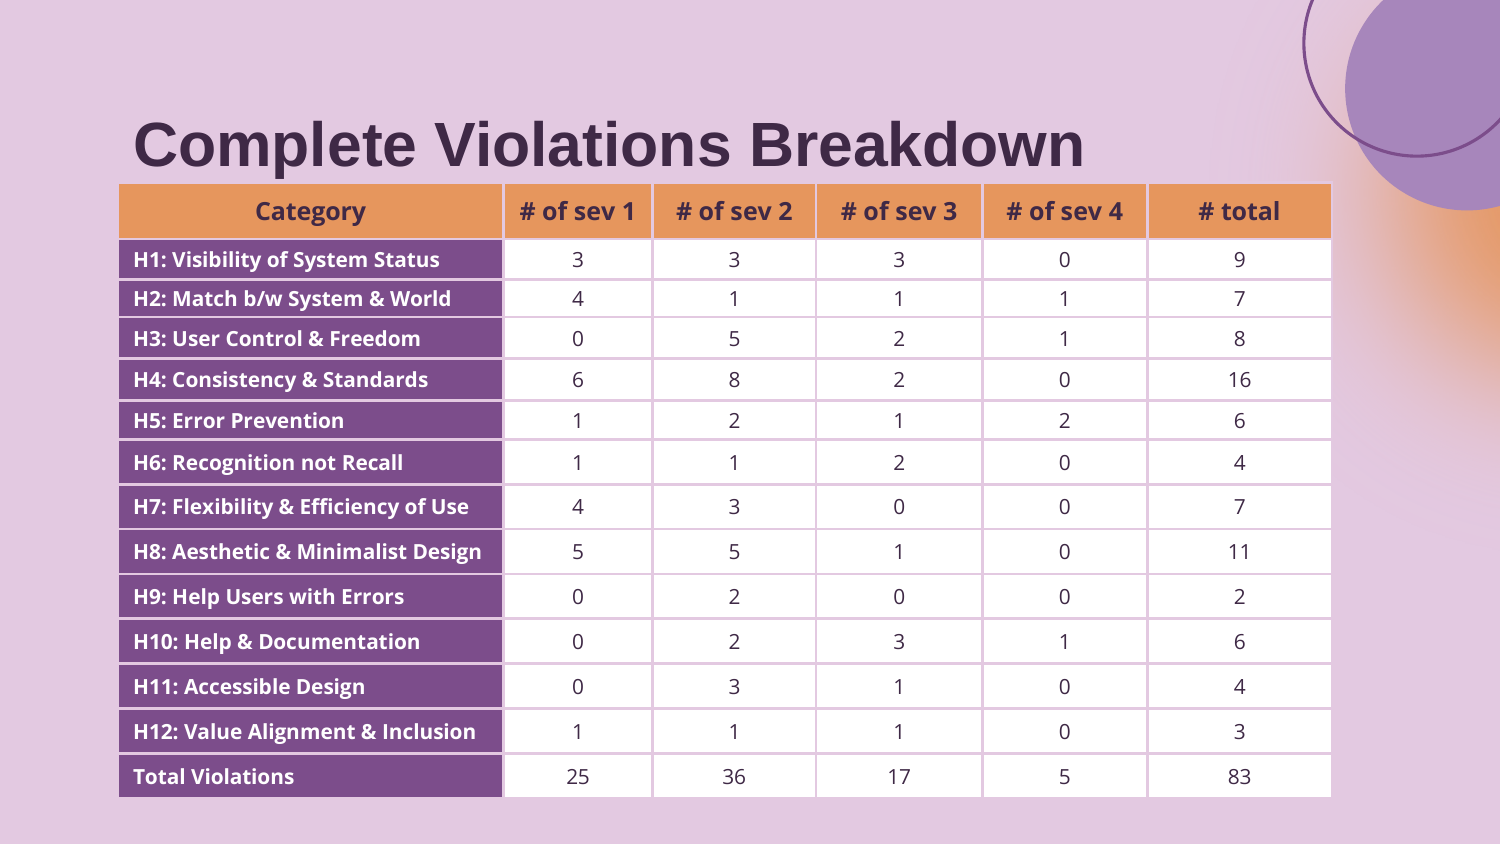

# Complete Violations Breakdown
| Category | # of sev 1 | # of sev 2 | # of sev 3 | # of sev 4 | # total |
| --- | --- | --- | --- | --- | --- |
| H1: Visibility of System Status | 3 | 3 | 3 | 0 | 9 |
| H2: Match b/w System & World | 4 | 1 | 1 | 1 | 7 |
| H3: User Control & Freedom | 0 | 5 | 2 | 1 | 8 |
| H4: Consistency & Standards | 6 | 8 | 2 | 0 | 16 |
| H5: Error Prevention | 1 | 2 | 1 | 2 | 6 |
| H6: Recognition not Recall | 1 | 1 | 2 | 0 | 4 |
| H7: Flexibility & Efficiency of Use | 4 | 3 | 0 | 0 | 7 |
| H8: Aesthetic & Minimalist Design | 5 | 5 | 1 | 0 | 11 |
| H9: Help Users with Errors | 0 | 2 | 0 | 0 | 2 |
| H10: Help & Documentation | 0 | 2 | 3 | 1 | 6 |
| H11: Accessible Design | 0 | 3 | 1 | 0 | 4 |
| H12: Value Alignment & Inclusion | 1 | 1 | 1 | 0 | 3 |
| Total Violations | 25 | 36 | 17 | 5 | 83 |